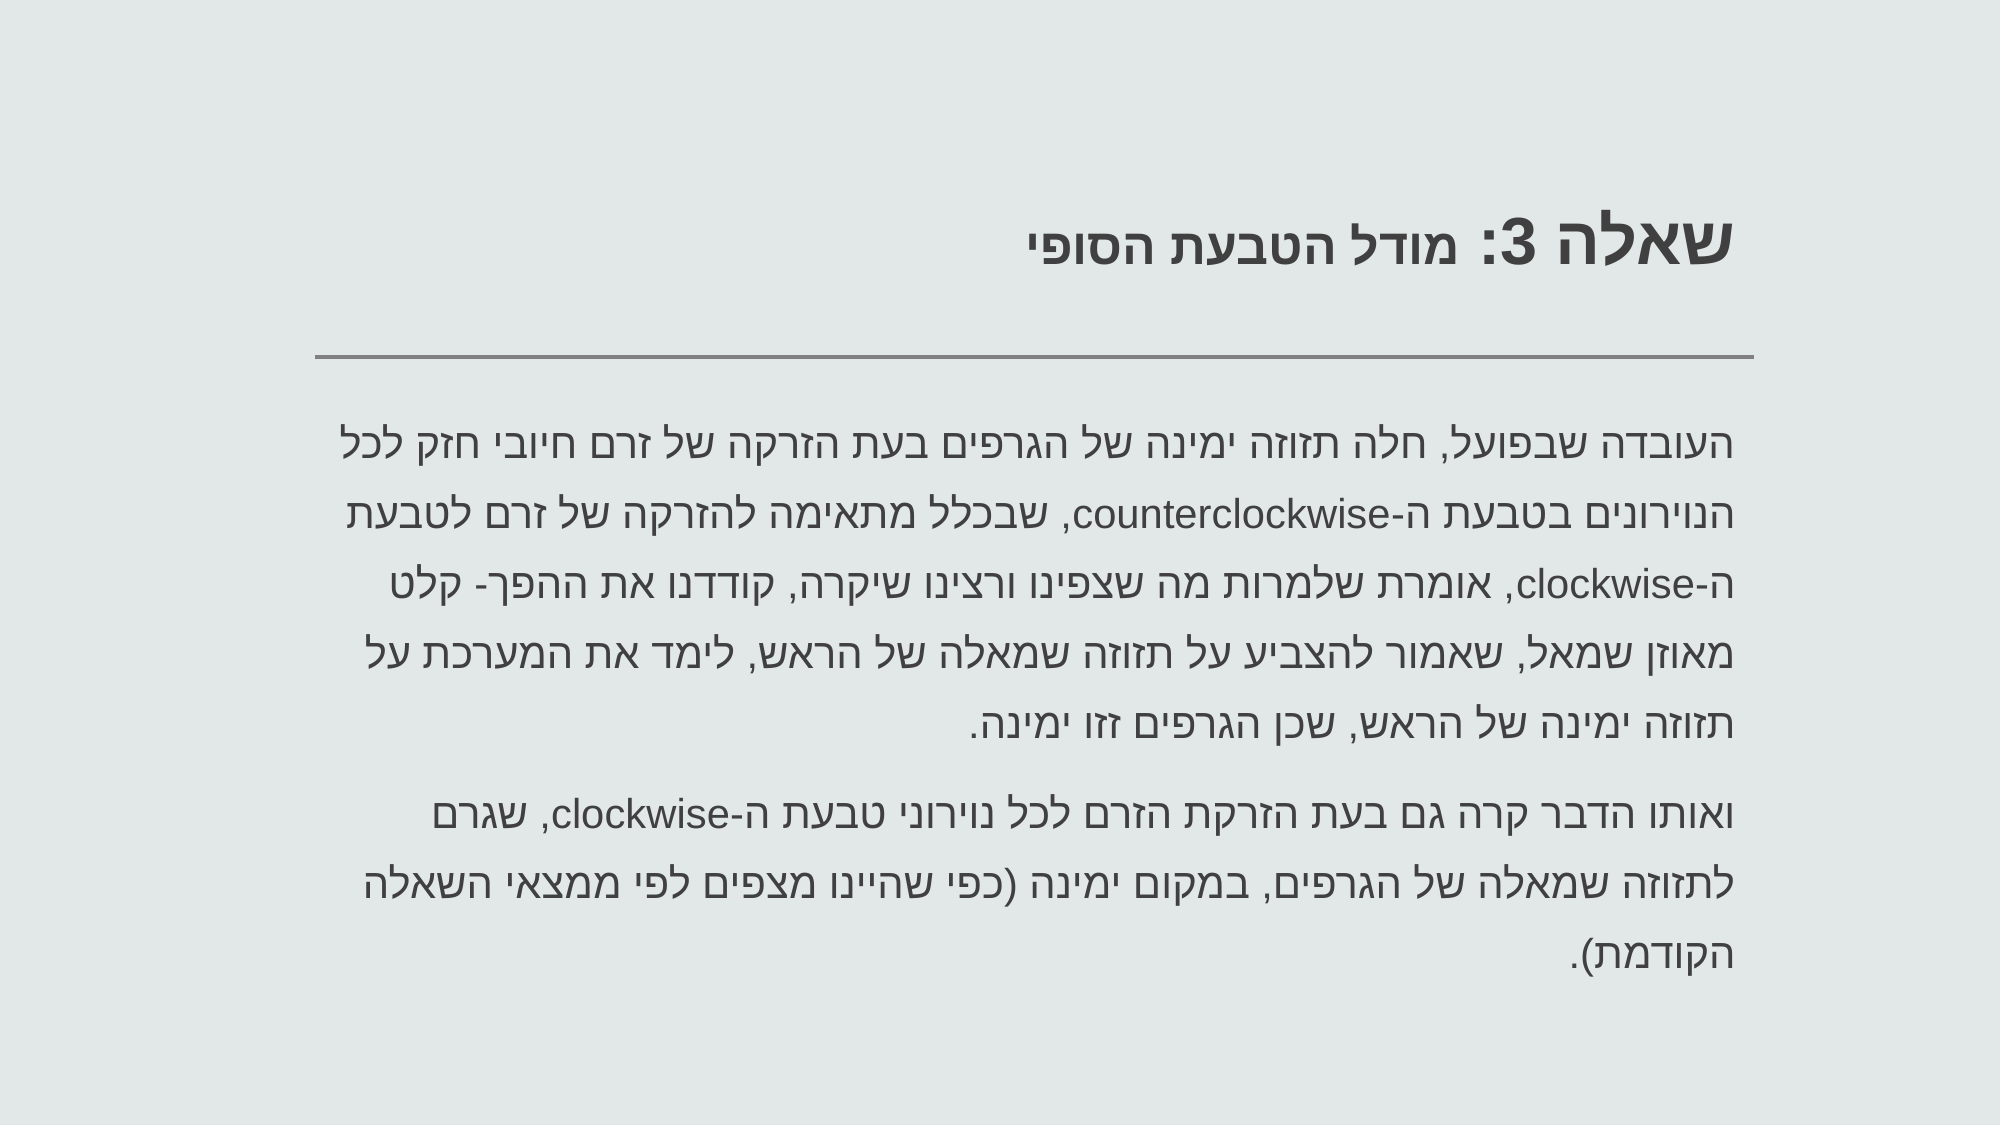

# שאלה 3: מודל הטבעת הסופי
העובדה שבפועל, חלה תזוזה ימינה של הגרפים בעת הזרקה של זרם חיובי חזק לכל הנוירונים בטבעת ה-counterclockwise, שבכלל מתאימה להזרקה של זרם לטבעת ה-clockwise, אומרת שלמרות מה שצפינו ורצינו שיקרה, קודדנו את ההפך- קלט מאוזן שמאל, שאמור להצביע על תזוזה שמאלה של הראש, לימד את המערכת על תזוזה ימינה של הראש, שכן הגרפים זזו ימינה.
ואותו הדבר קרה גם בעת הזרקת הזרם לכל נוירוני טבעת ה-clockwise, שגרם לתזוזה שמאלה של הגרפים, במקום ימינה (כפי שהיינו מצפים לפי ממצאי השאלה הקודמת).